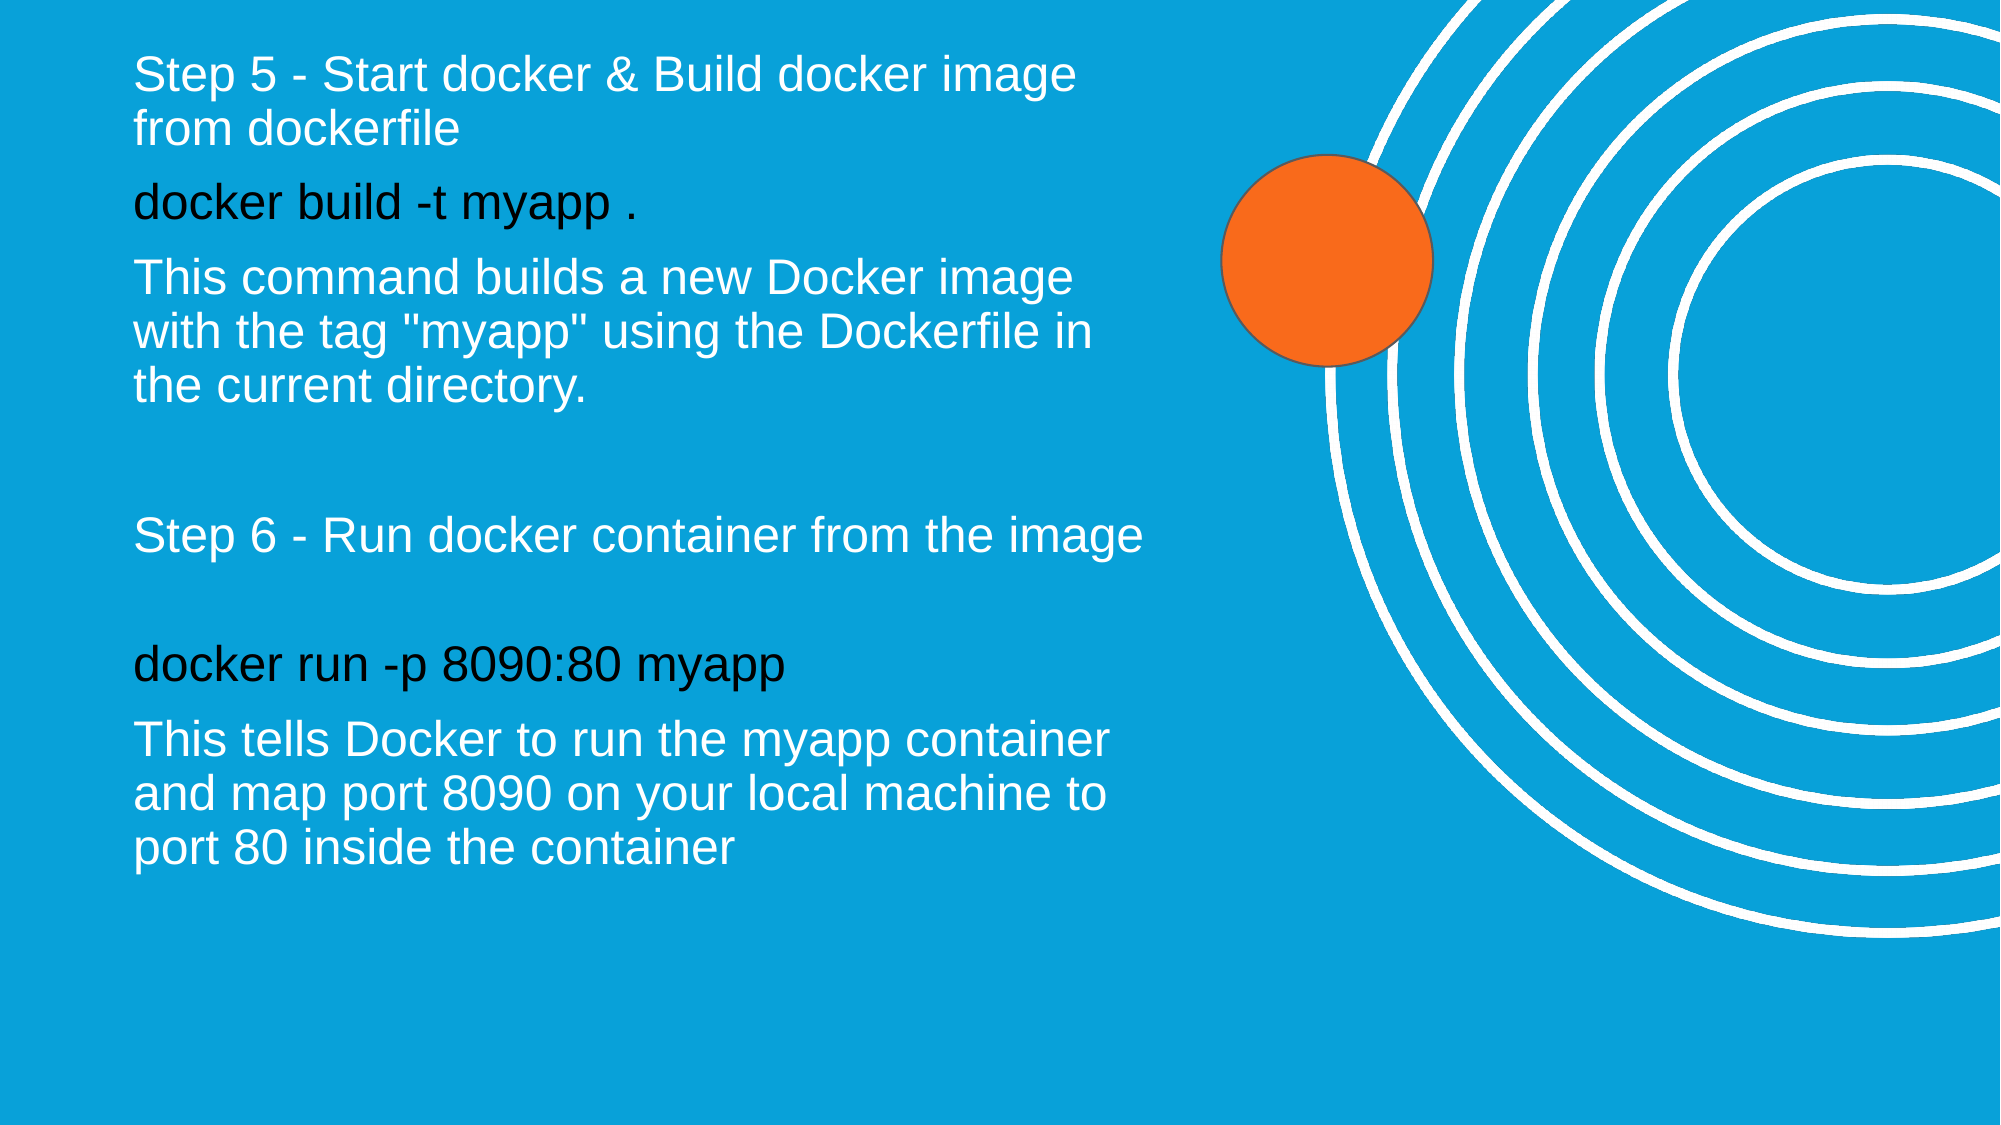

Step 5 - Start docker & Build docker image from dockerfile
docker build -t myapp .
This command builds a new Docker image with the tag "myapp" using the Dockerfile in the current directory.

Step 6 - Run docker container from the image
docker run -p 8090:80 myapp
This tells Docker to run the myapp container and map port 8090 on your local machine to port 80 inside the container